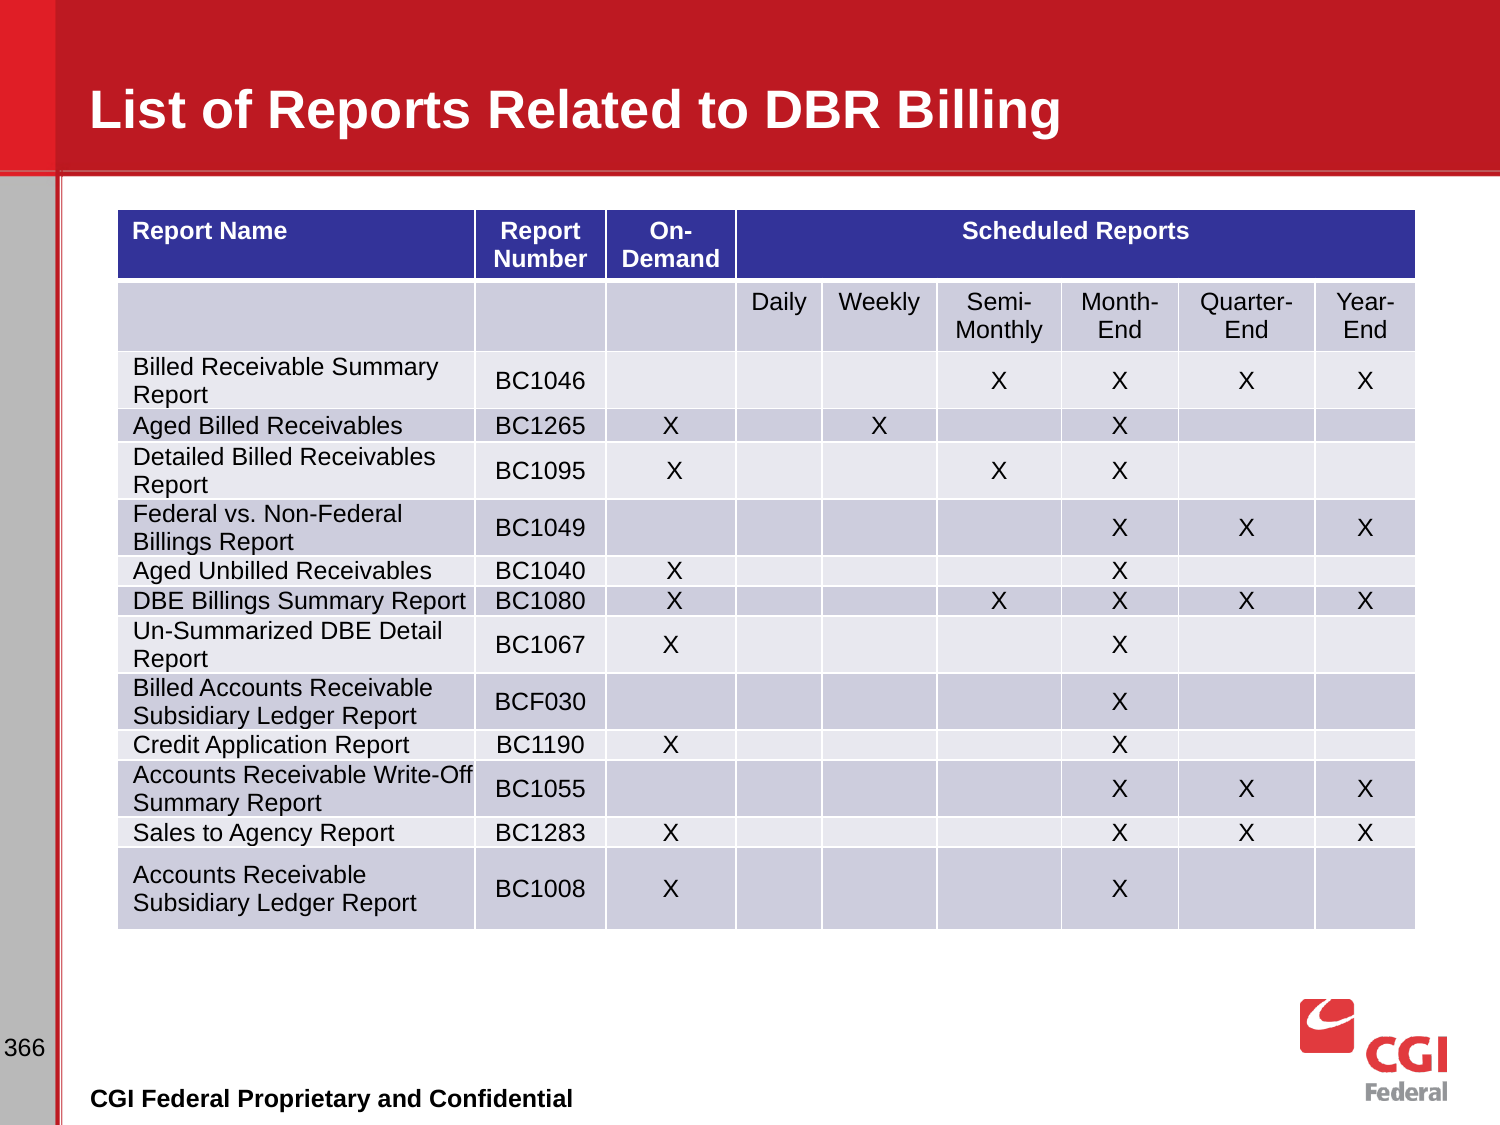

# List of Reports Related to DBR Billing
| Report Name | Report Number | On-Demand | Scheduled Reports |  |  |  |  |  |
| --- | --- | --- | --- | --- | --- | --- | --- | --- |
|  |  |  | Daily | Weekly | Semi-Monthly | Month- End | Quarter- End | Year- End |
| Billed Receivable Summary Report | BC1046 |  |  |  | X | X | X | X |
| Aged Billed Receivables | BC1265 | X |  | X |  | X |  |  |
| Detailed Billed Receivables Report | BC1095 | X |  |  | X | X |  |  |
| Federal vs. Non-Federal Billings Report | BC1049 |  |  |  |  | X | X | X |
| Aged Unbilled Receivables | BC1040 | X |  |  |  | X |  |  |
| DBE Billings Summary Report | BC1080 | X |  |  | X | X | X | X |
| Un-Summarized DBE Detail Report | BC1067 | X |  |  |  | X |  |  |
| Billed Accounts Receivable Subsidiary Ledger Report | BCF030 |  |  |  |  | X |  |  |
| Credit Application Report | BC1190 | X |  |  |  | X |  |  |
| Accounts Receivable Write-Off Summary Report | BC1055 |  |  |  |  | X | X | X |
| Sales to Agency Report | BC1283 | X |  |  |  | X | X | X |
| Accounts Receivable Subsidiary Ledger Report | BC1008 | X |  |  |  | X |  |  |
366
CGI Federal Proprietary and Confidential